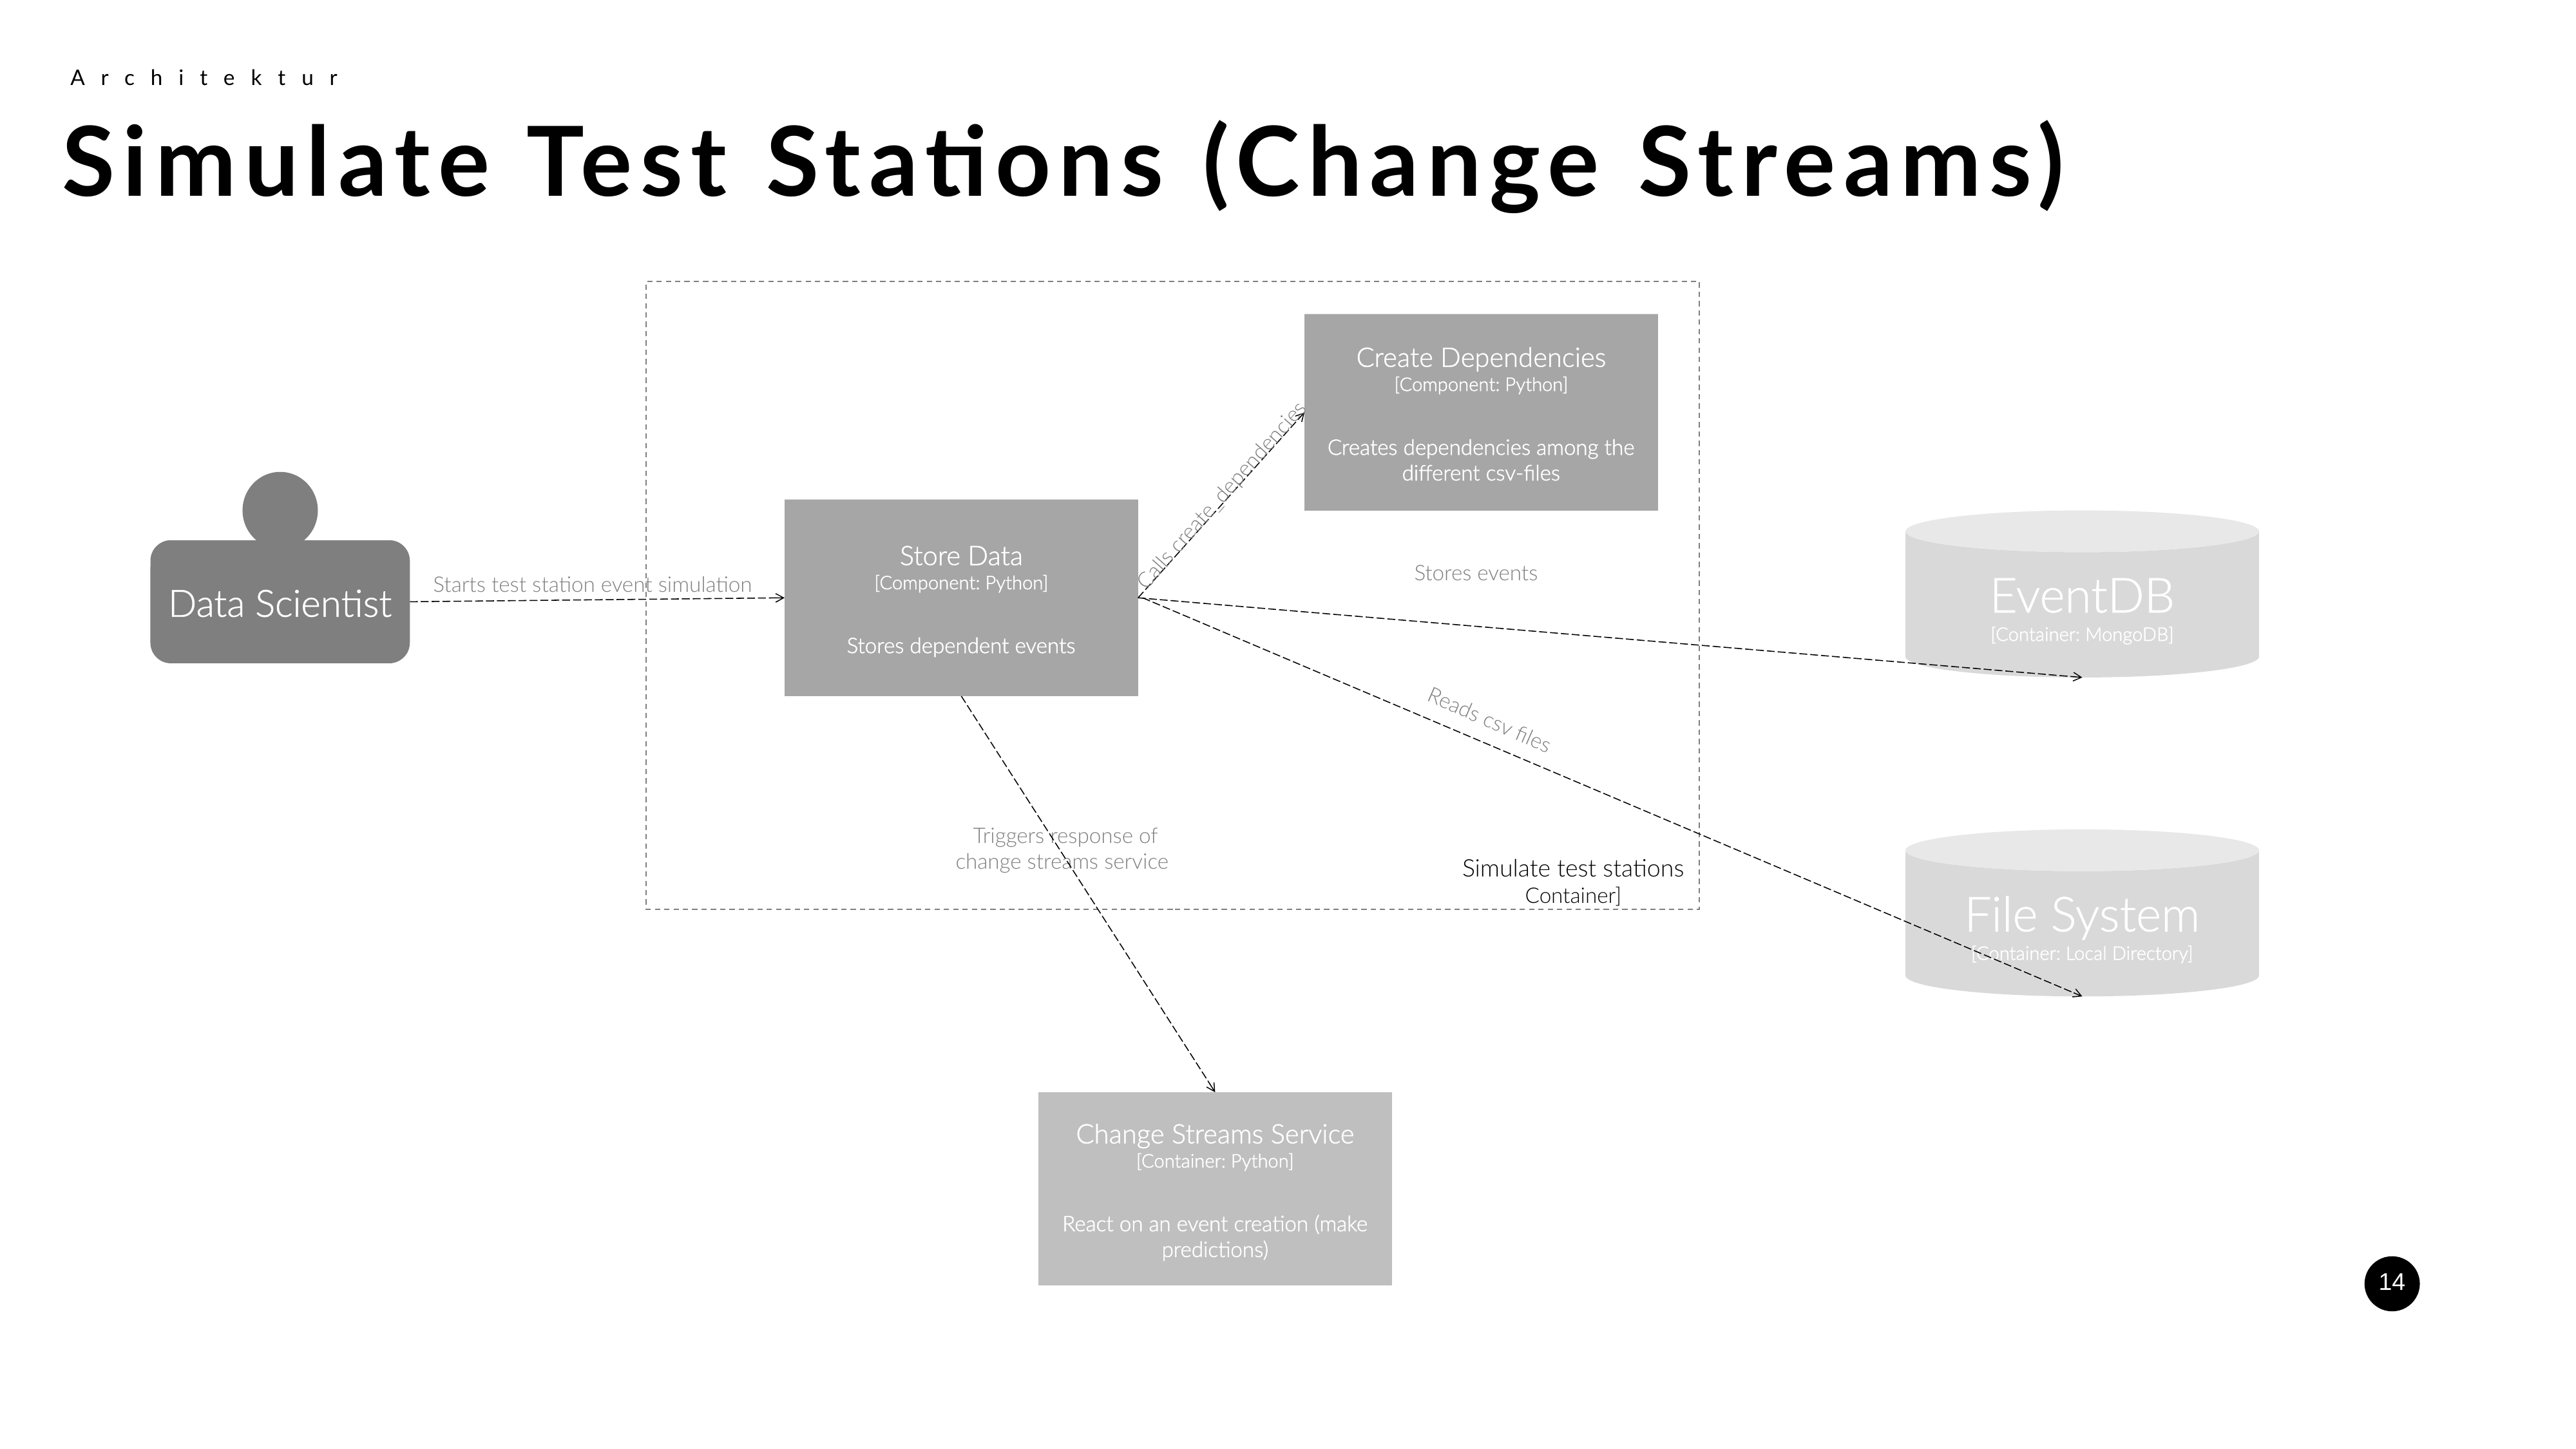

Architektur
Simulate Test Stations (Change Streams)

Create Dependencies
[Component: Python]

Creates dependencies among the different csv-files
Calls create_dependencies

Data Scientist
Store Data
[Component: Python]

Stores dependent events
EventDB
[Container: MongoDB]
Stores events
Starts test station event simulation
Reads csv files
   Triggers response of change streams service
File System
[Container: Local Directory]
Simulate test stations Container]
Change Streams Service
[Container: Python]

React on an event creation (make predictions)